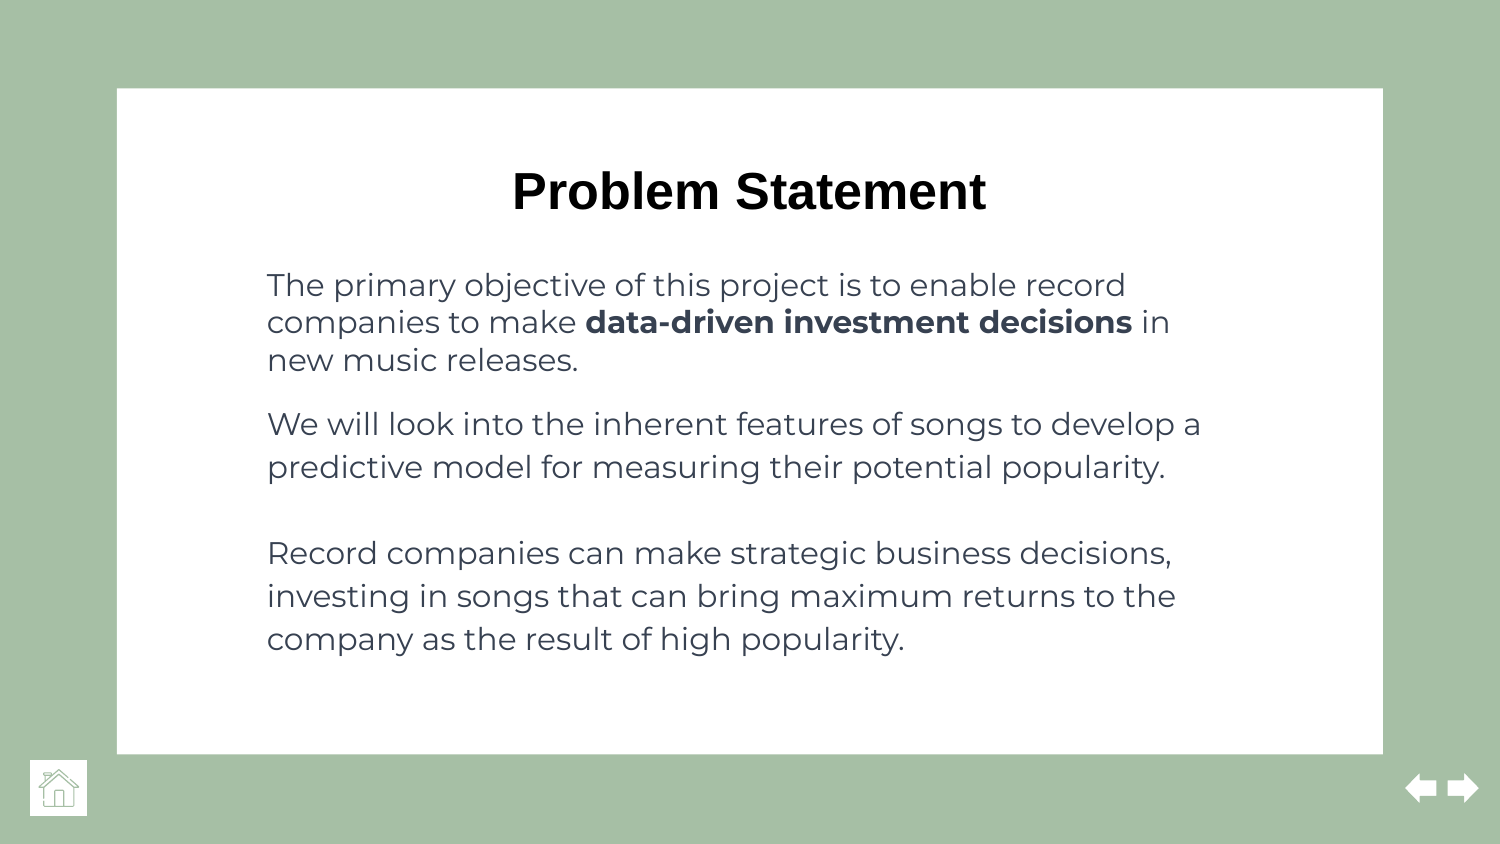

# Problem Statement
The primary objective of this project is to enable record companies to make data-driven investment decisions in new music releases.
We will look into the inherent features of songs to develop a predictive model for measuring their potential popularity.

Record companies can make strategic business decisions, investing in songs that can bring maximum returns to the company as the result of high popularity.